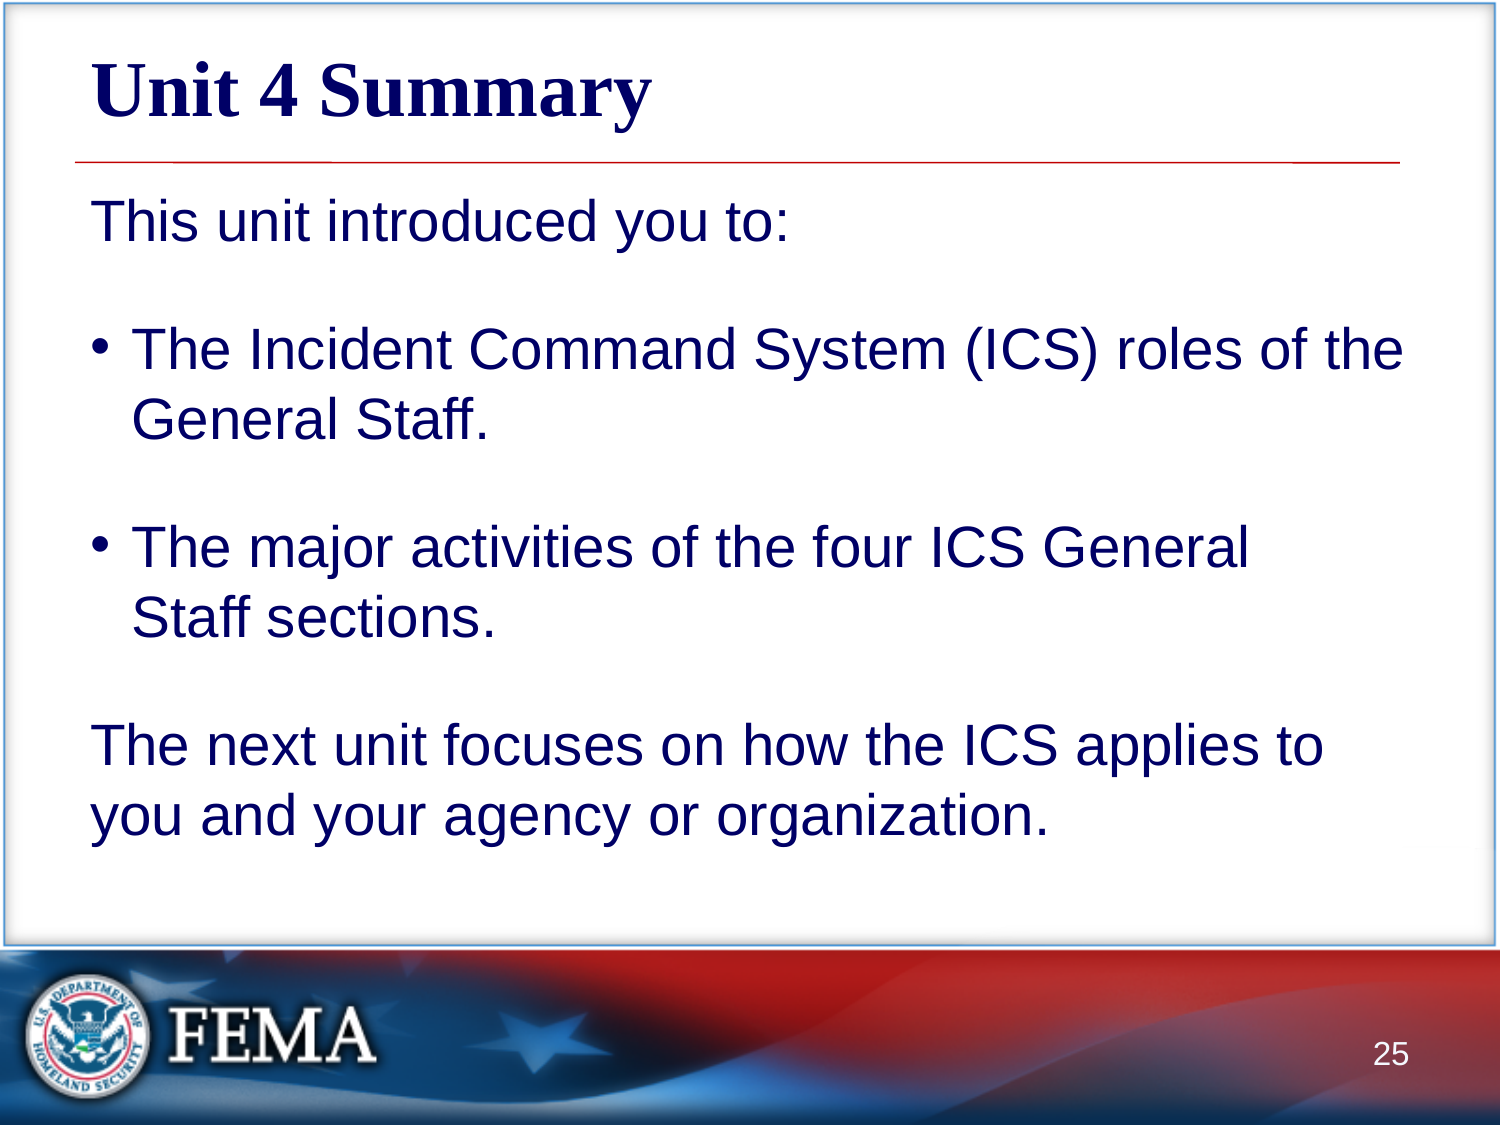

# Unit 4 Summary
This unit introduced you to:
The Incident Command System (ICS) roles of the General Staff.
The major activities of the four ICS General Staff sections.
The next unit focuses on how the ICS applies to you and your agency or organization.
25